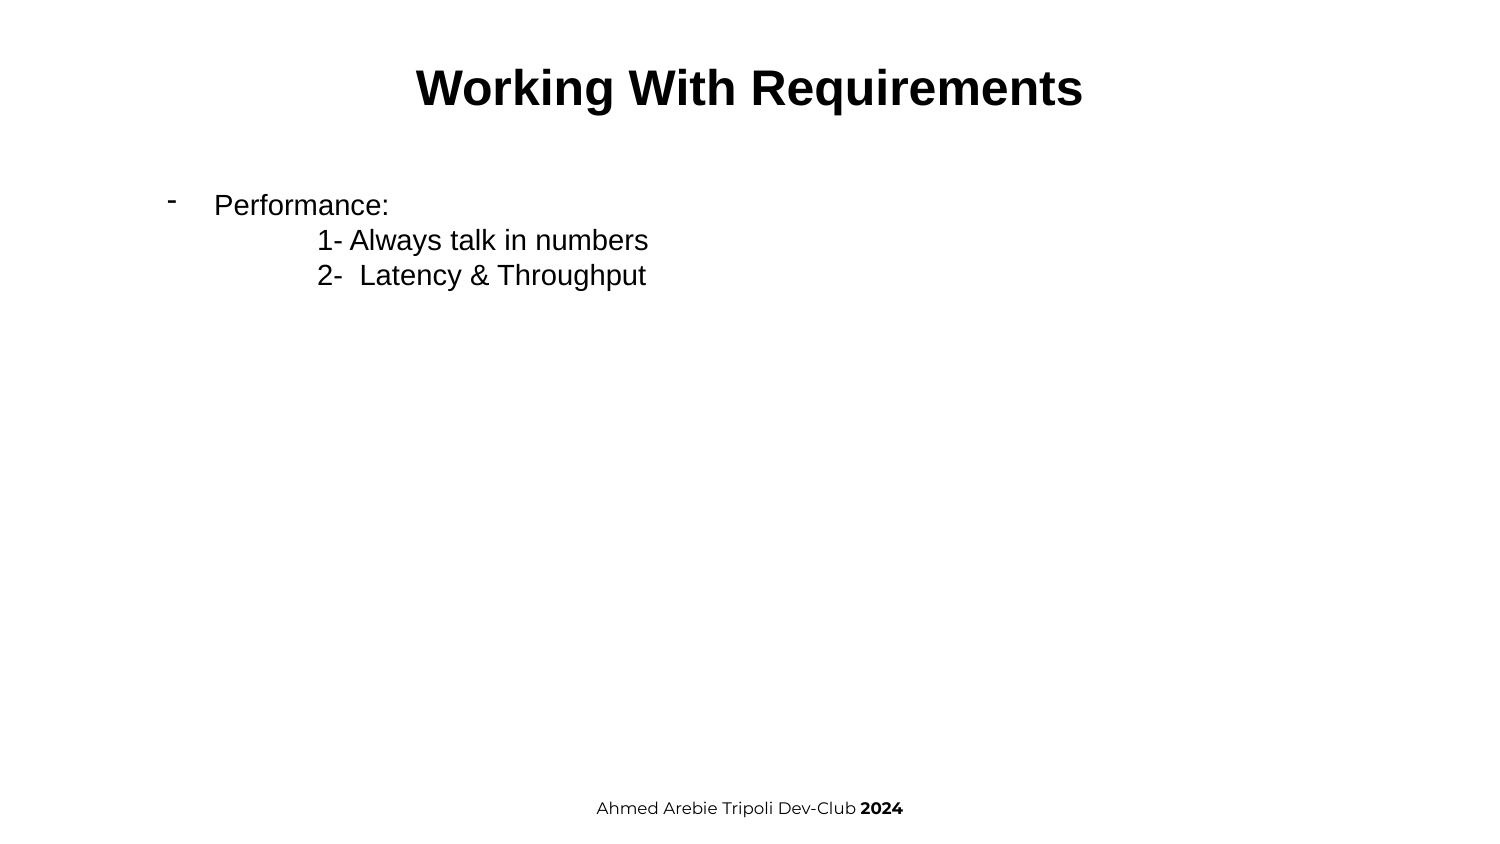

# Working With Requirements
Performance:
	1- Always talk in numbers
	2-  Latency & Throughput
Ahmed Arebie Tripoli Dev-Club 2024